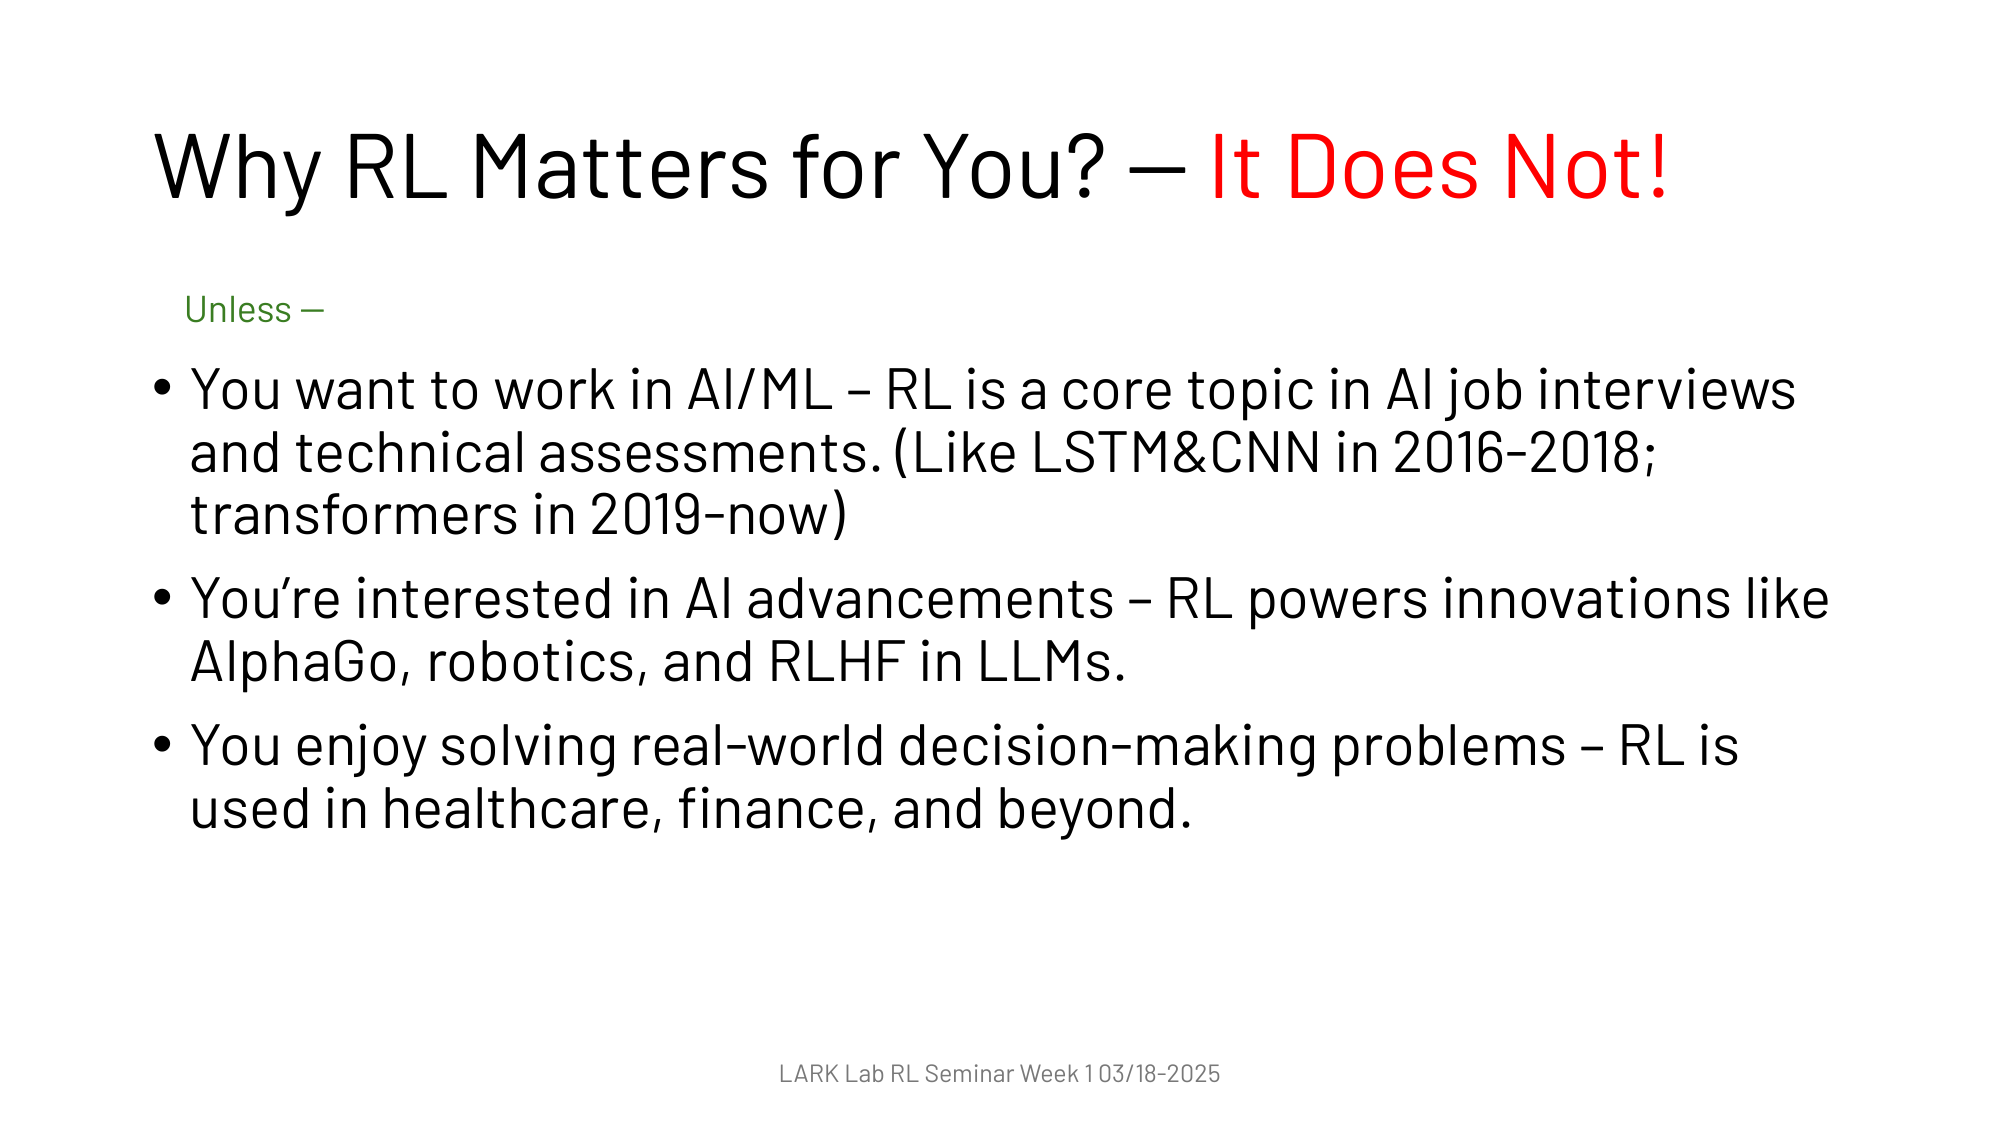

# Why RL Matters for You? -- It Does Not!
Unless --
You want to work in AI/ML – RL is a core topic in AI job interviews and technical assessments. (Like LSTM&CNN in 2016-2018; transformers in 2019-now)
You’re interested in AI advancements – RL powers innovations like AlphaGo, robotics, and RLHF in LLMs.
You enjoy solving real-world decision-making problems – RL is used in healthcare, finance, and beyond.
LARK Lab RL Seminar Week 1 03/18-2025